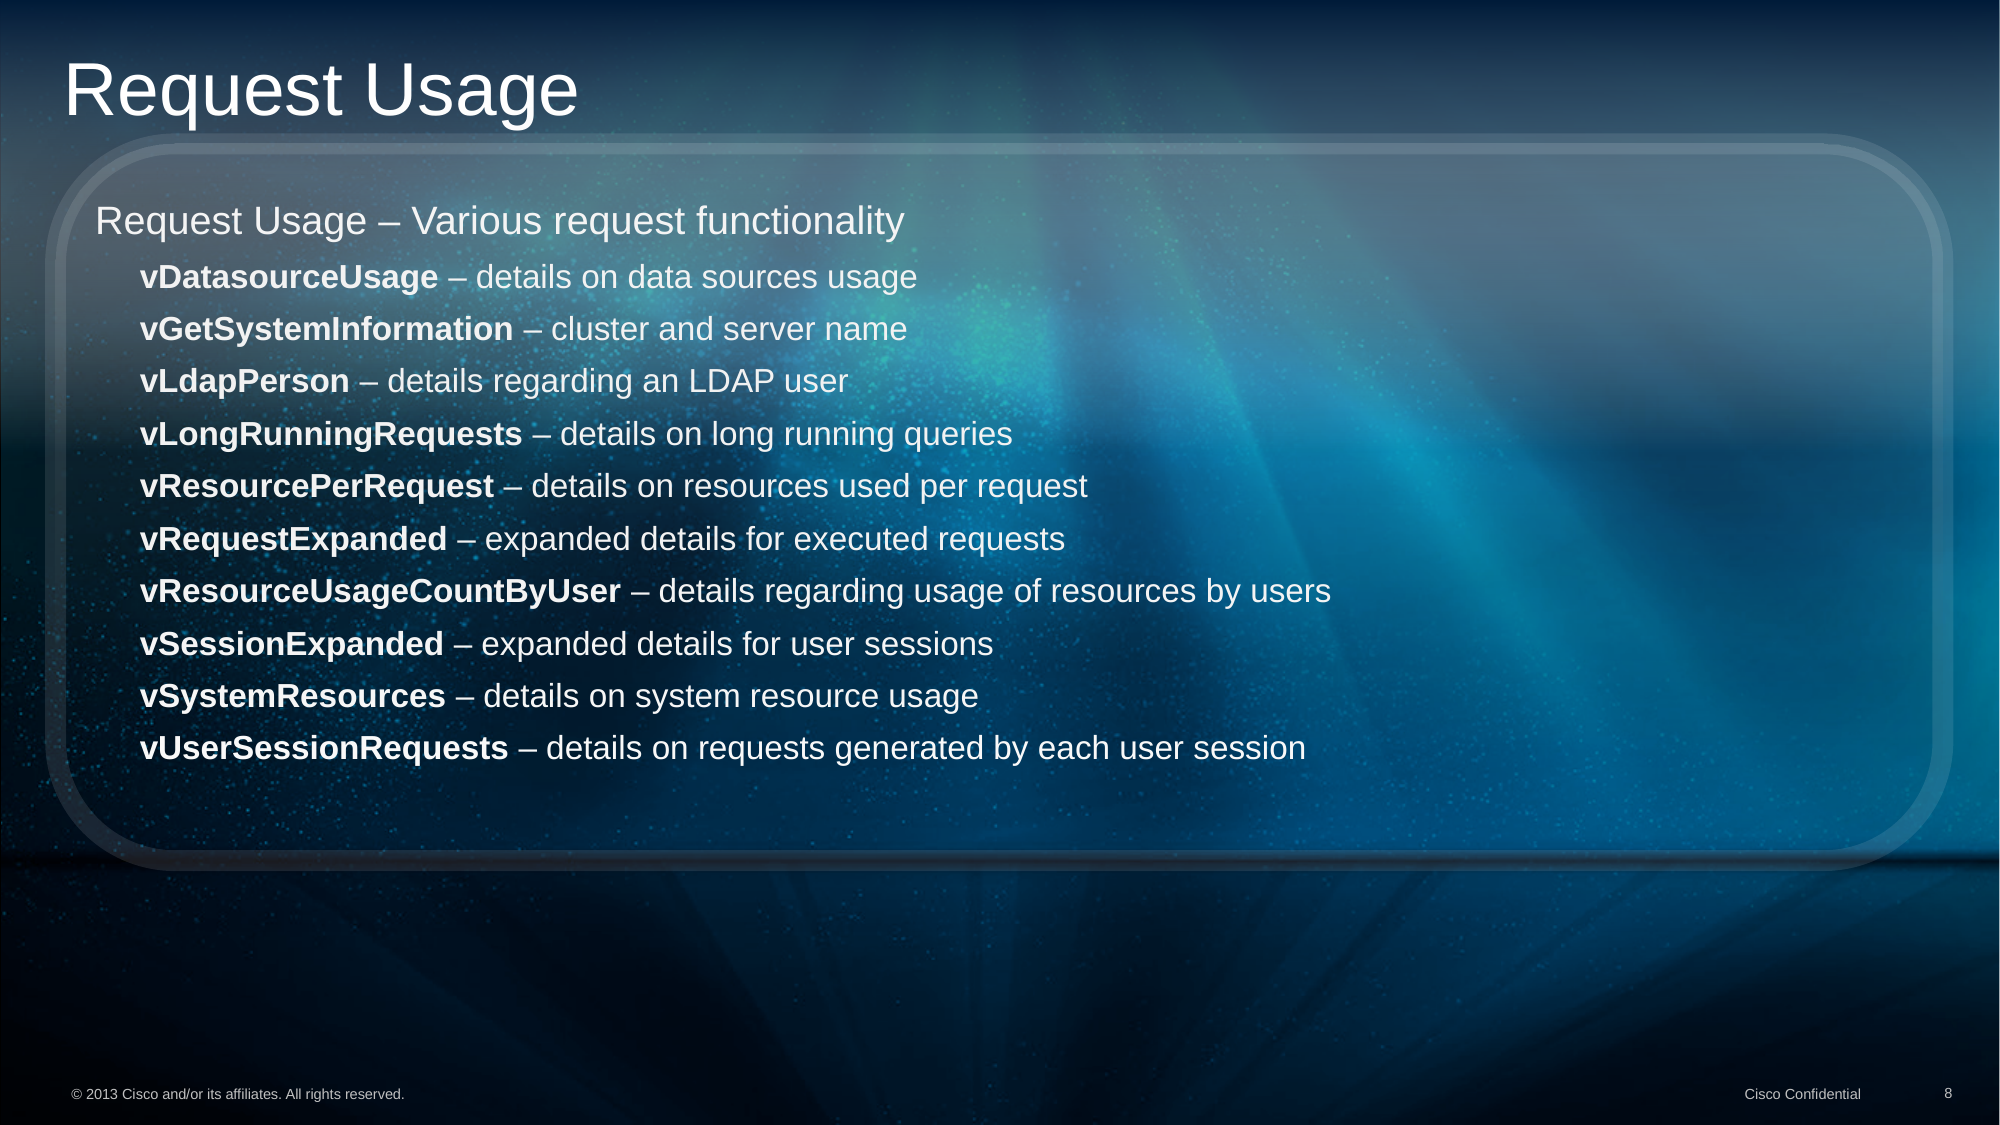

# Request Usage

Request Usage – Various request functionality
vDatasourceUsage – details on data sources usage
vGetSystemInformation – cluster and server name
vLdapPerson – details regarding an LDAP user
vLongRunningRequests – details on long running queries
vResourcePerRequest – details on resources used per request
vRequestExpanded – expanded details for executed requests
vResourceUsageCountByUser – details regarding usage of resources by users
vSessionExpanded – expanded details for user sessions
vSystemResources – details on system resource usage
vUserSessionRequests – details on requests generated by each user session